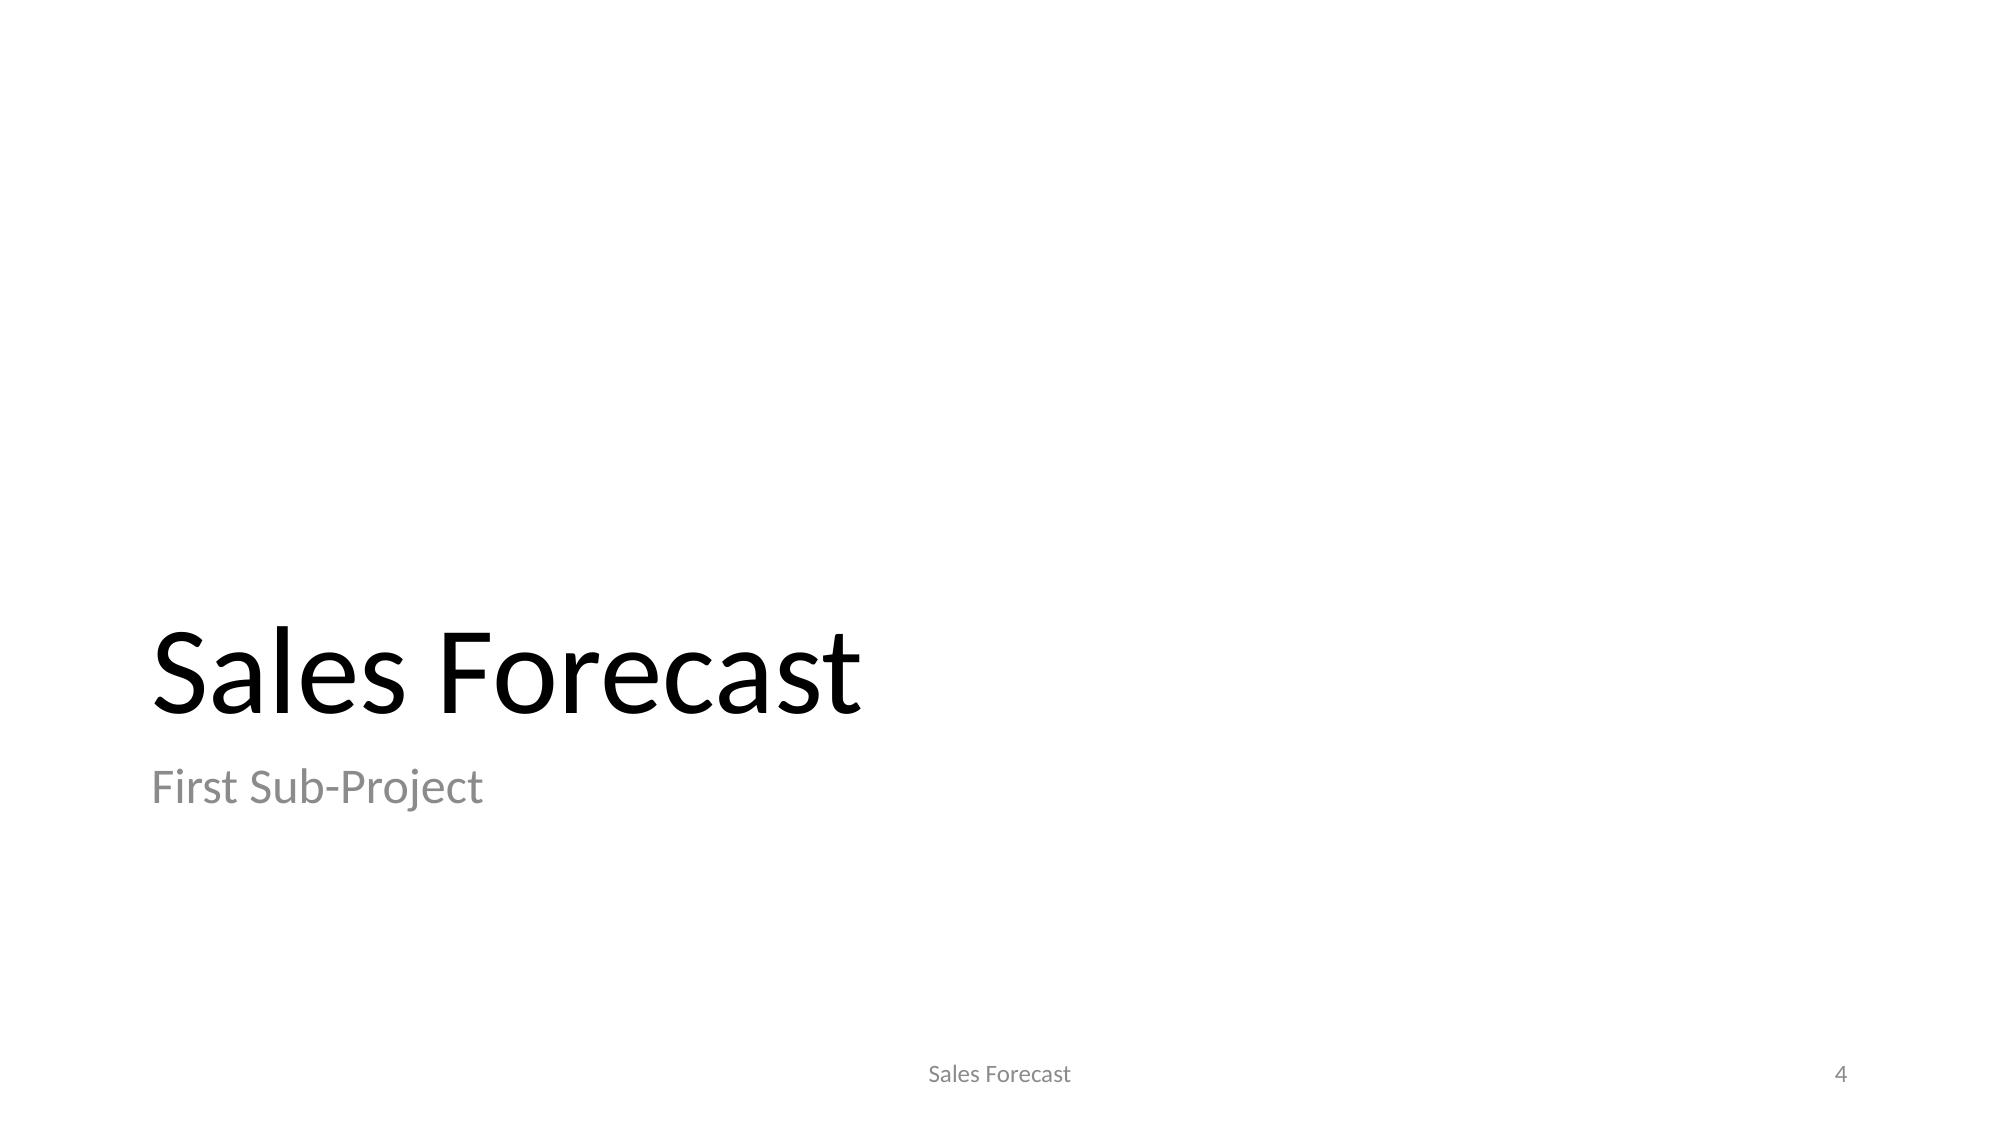

# Sales Forecast
First Sub-Project
Sales Forecast
4